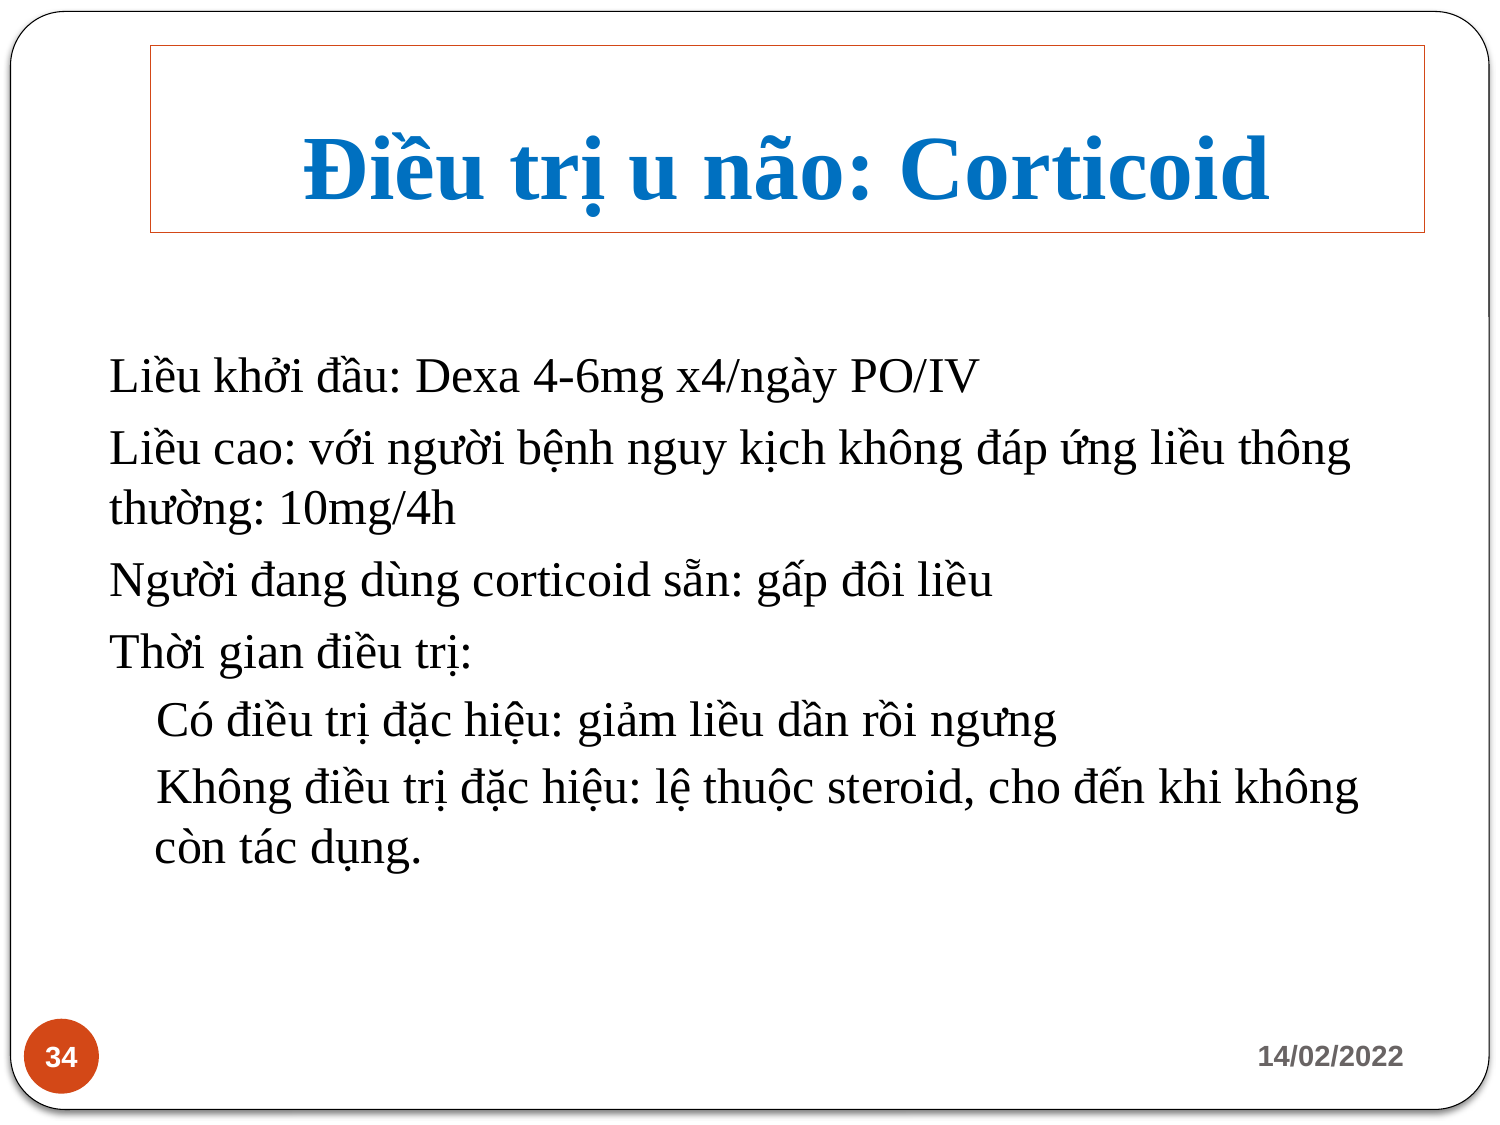

# Điều trị u não: Corticoid

Liều khởi đầu: Dexa 4-6mg x4/ngày PO/IV
Liều cao: với người bệnh nguy kịch không đáp ứng liều thông thường: 10mg/4h
Người đang dùng corticoid sẵn: gấp đôi liều
Thời gian điều trị:
Có điều trị đặc hiệu: giảm liều dần rồi ngưng
Không điều trị đặc hiệu: lệ thuộc steroid, cho đến khi không còn tác dụng.
14/02/2022
34